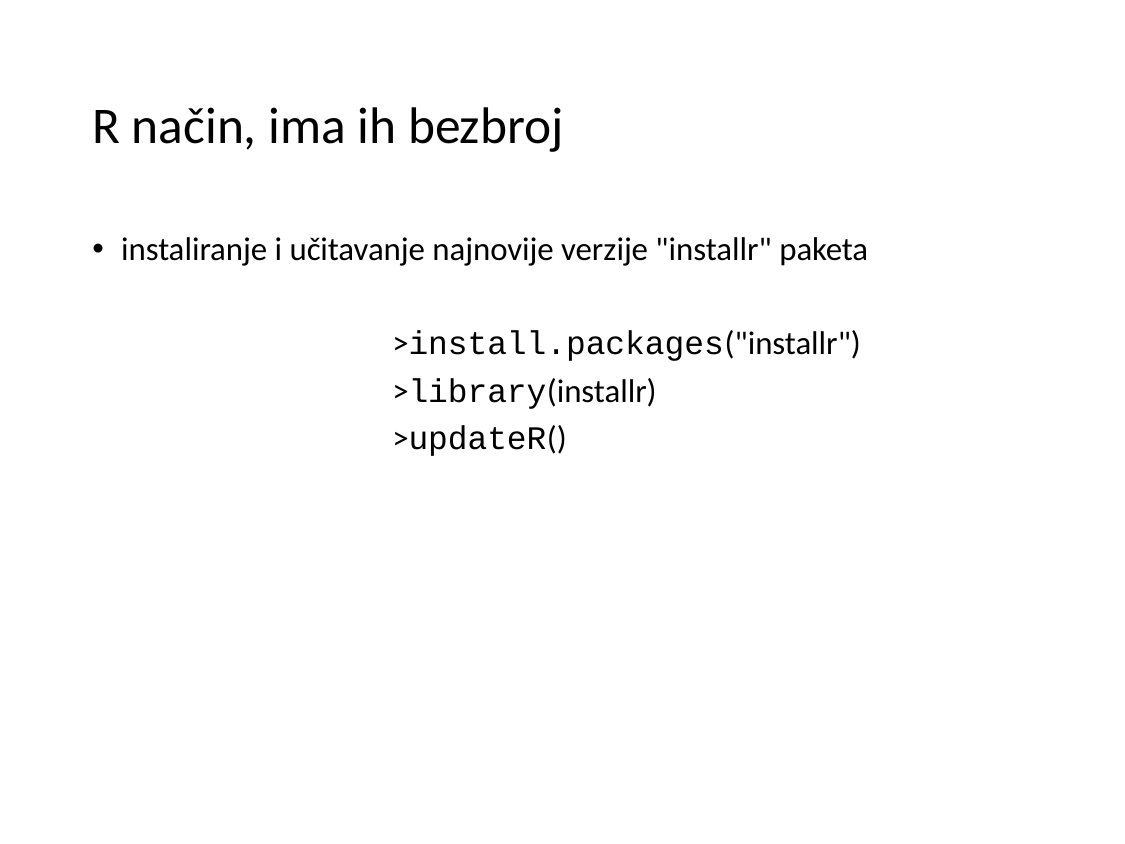

# R način, ima ih bezbroj
 instaliranje i učitavanje najnovije verzije "installr" paketa

		>install.packages("installr")
		>library(installr)
		>updateR()